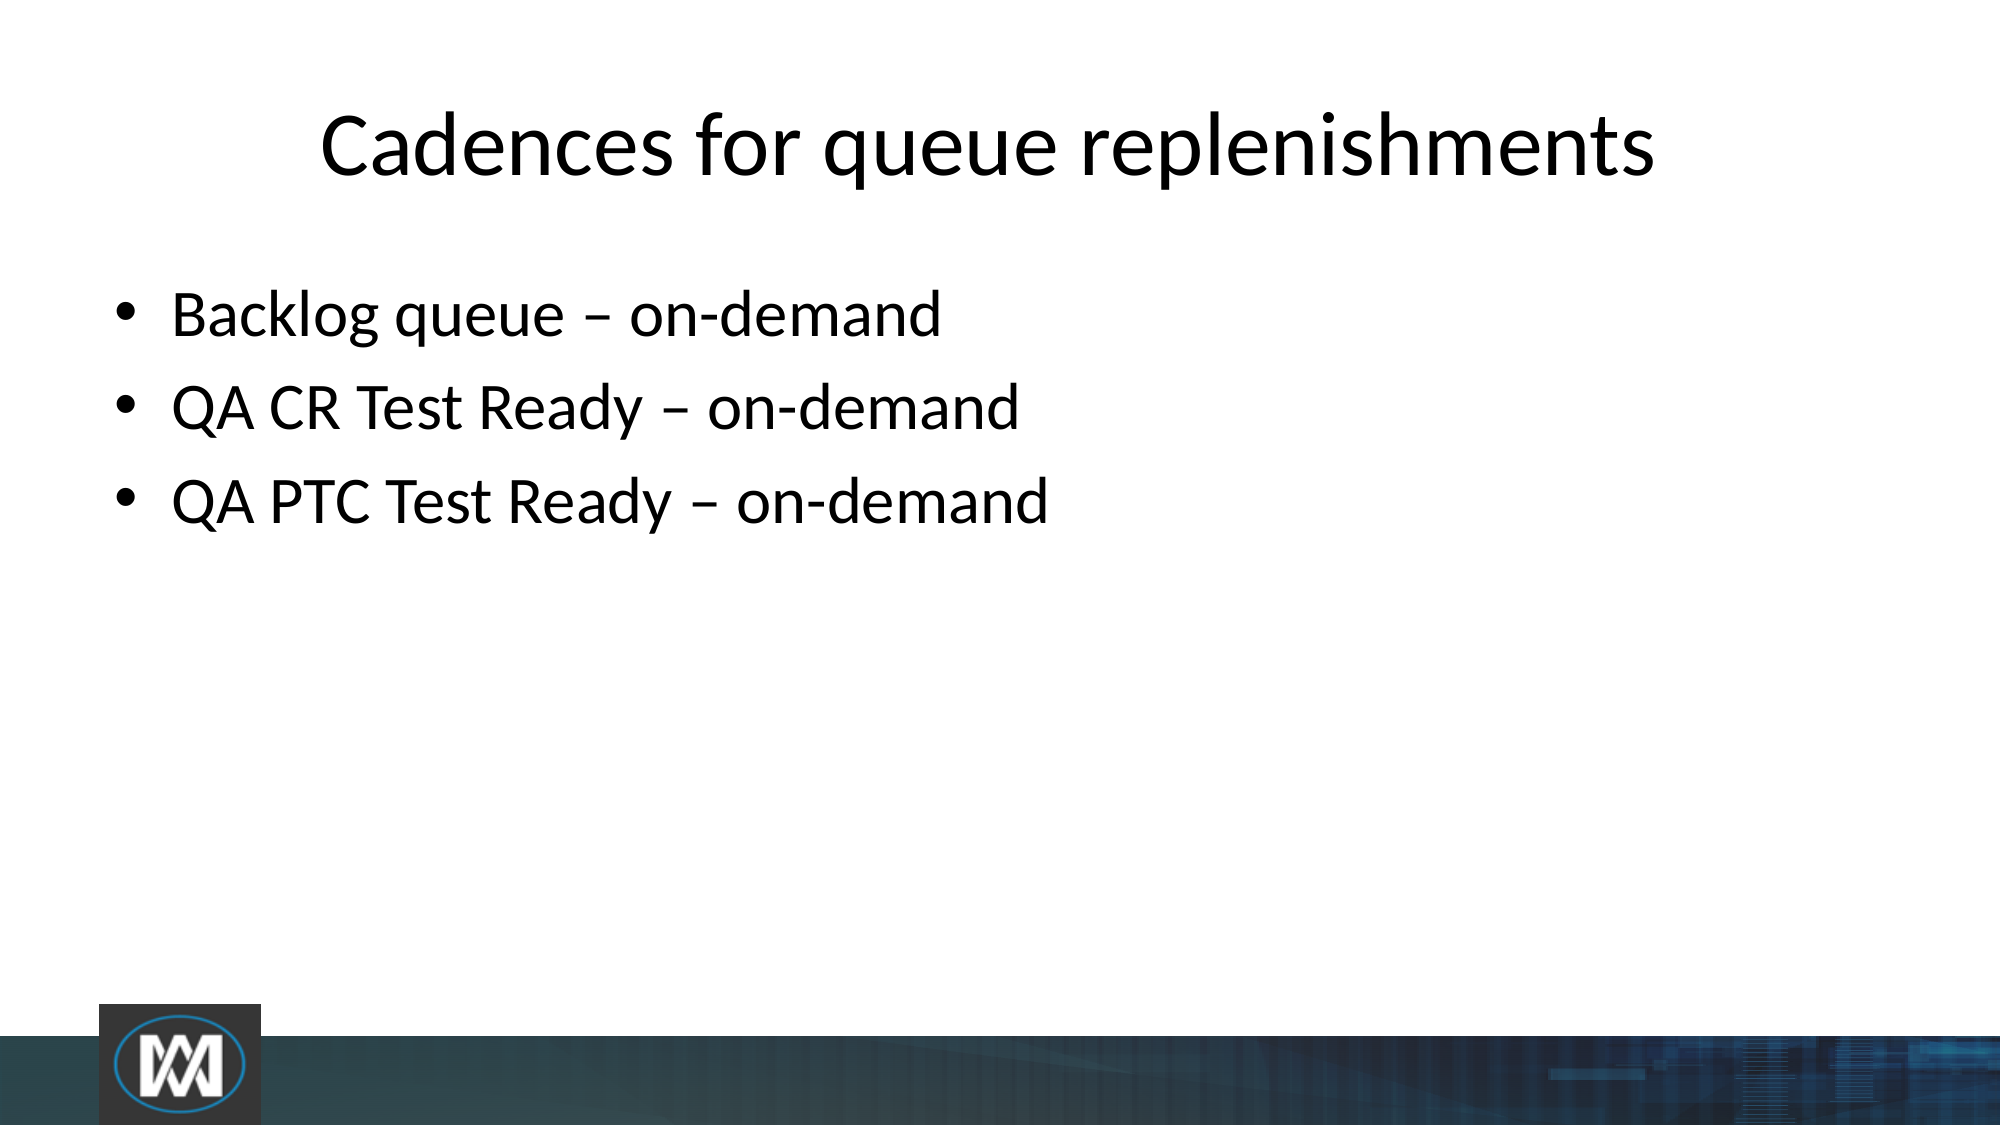

# Cadences for queue replenishments
Backlog queue – on-demand
QA CR Test Ready – on-demand
QA PTC Test Ready – on-demand